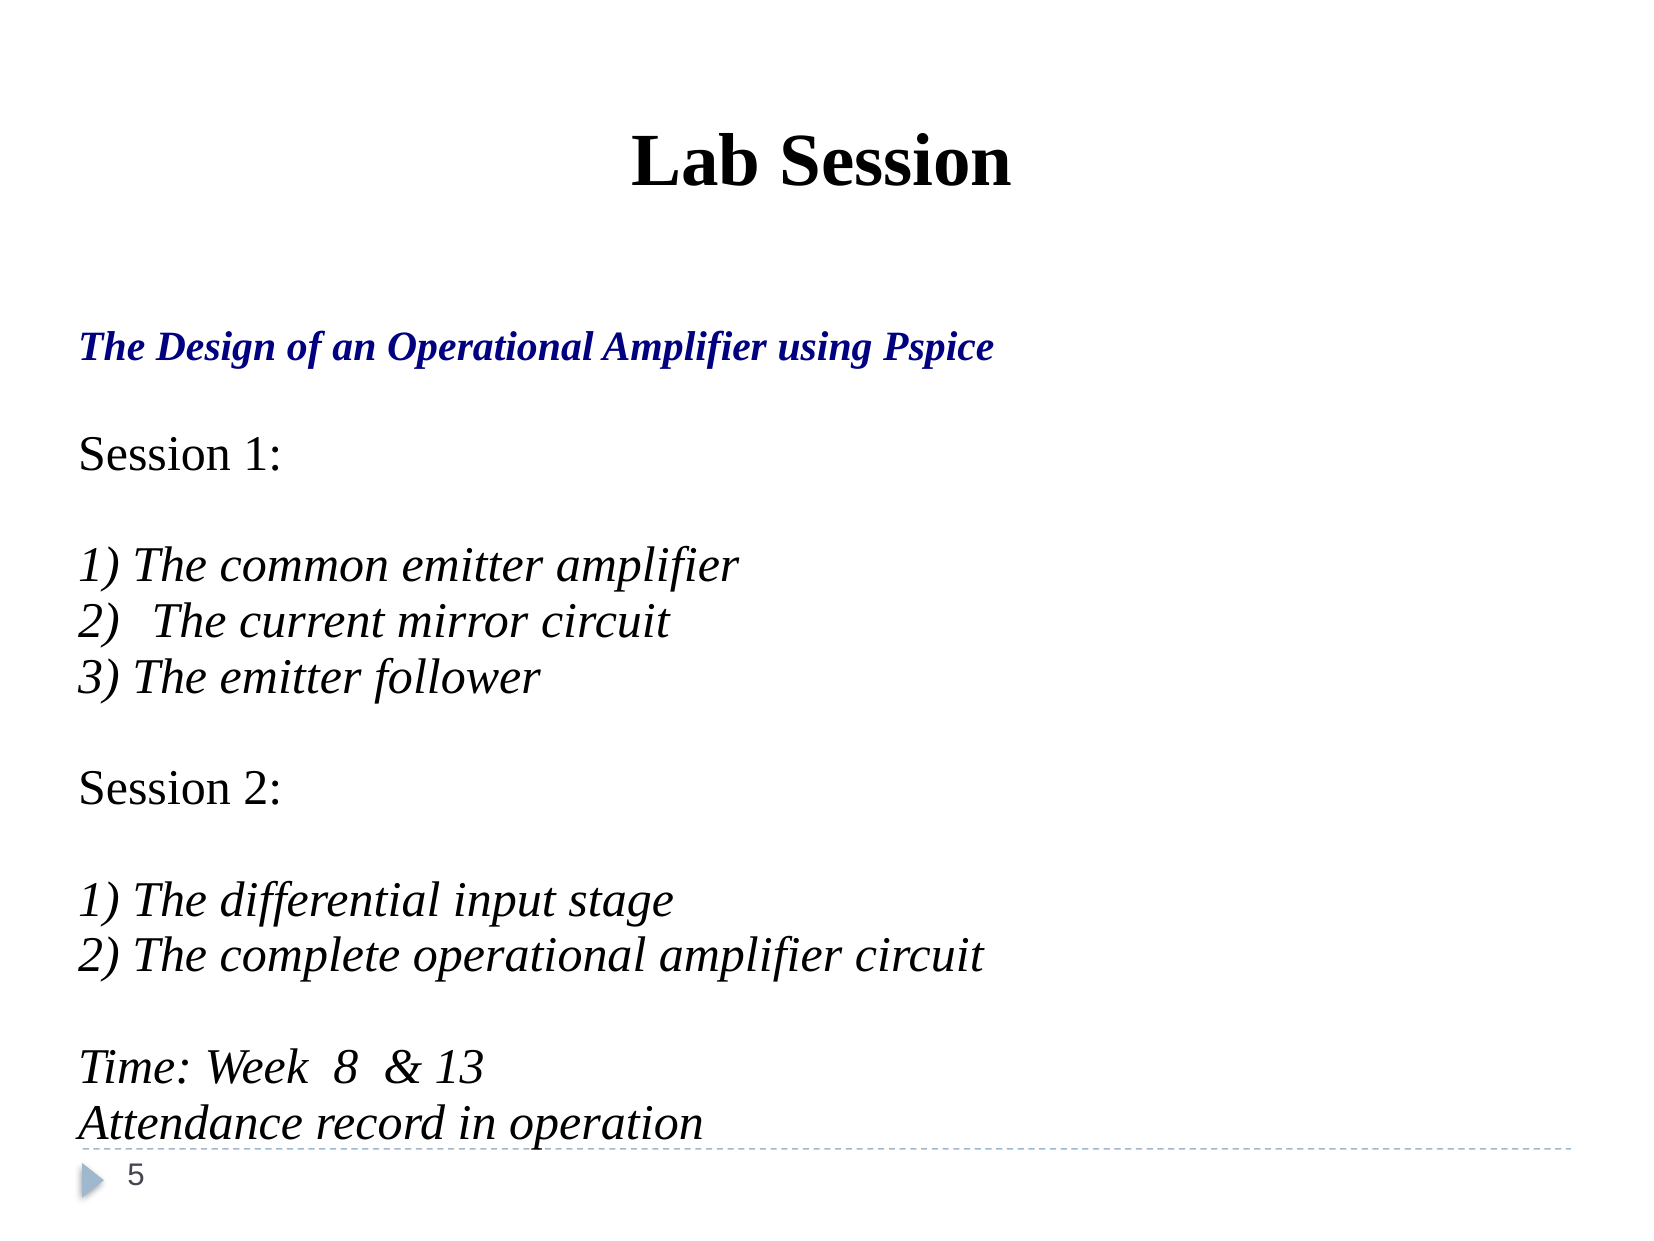

Lab Session

The Design of an Operational Amplifier using Pspice

Session 1:

1) The common emitter amplifier
2) 	The current mirror circuit
3) The emitter follower

Session 2:

1) The differential input stage
2) The complete operational amplifier circuit

Time: Week  8  & 13
Attendance record in operation

5